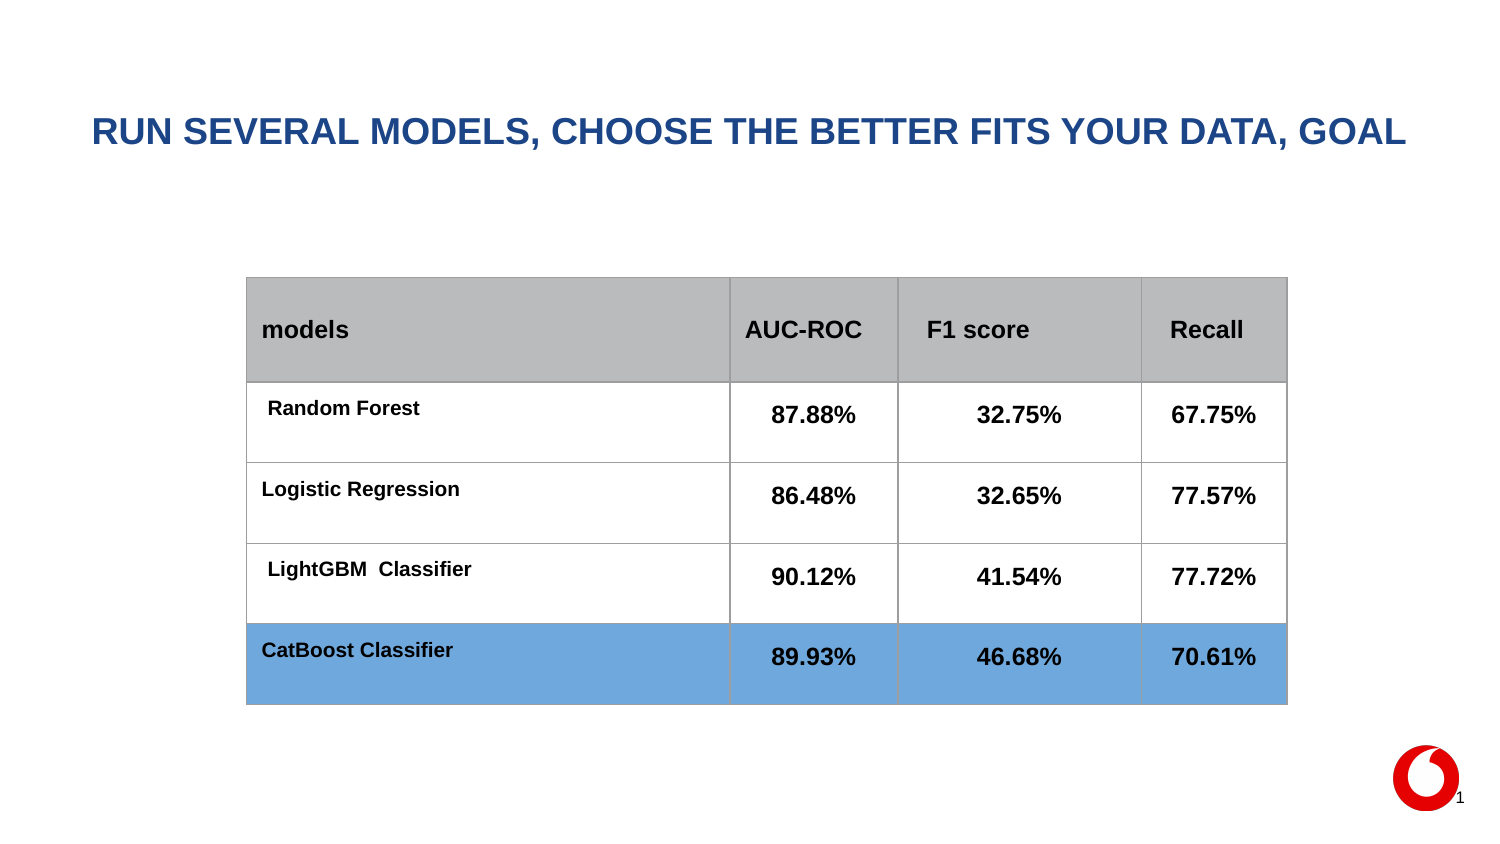

# RUN SEVERAL MODELS, CHOOSE THE BETTER FITS YOUR DATA, GOAL
| models | AUC-ROC | F1 score | Recall |
| --- | --- | --- | --- |
| Random Forest | 87.88% | 32.75% | 67.75% |
| Logistic Regression | 86.48% | 32.65% | 77.57% |
| LightGBM Classifier | 90.12% | 41.54% | 77.72% |
| CatBoost Classifier | 89.93% | 46.68% | 70.61% |
1